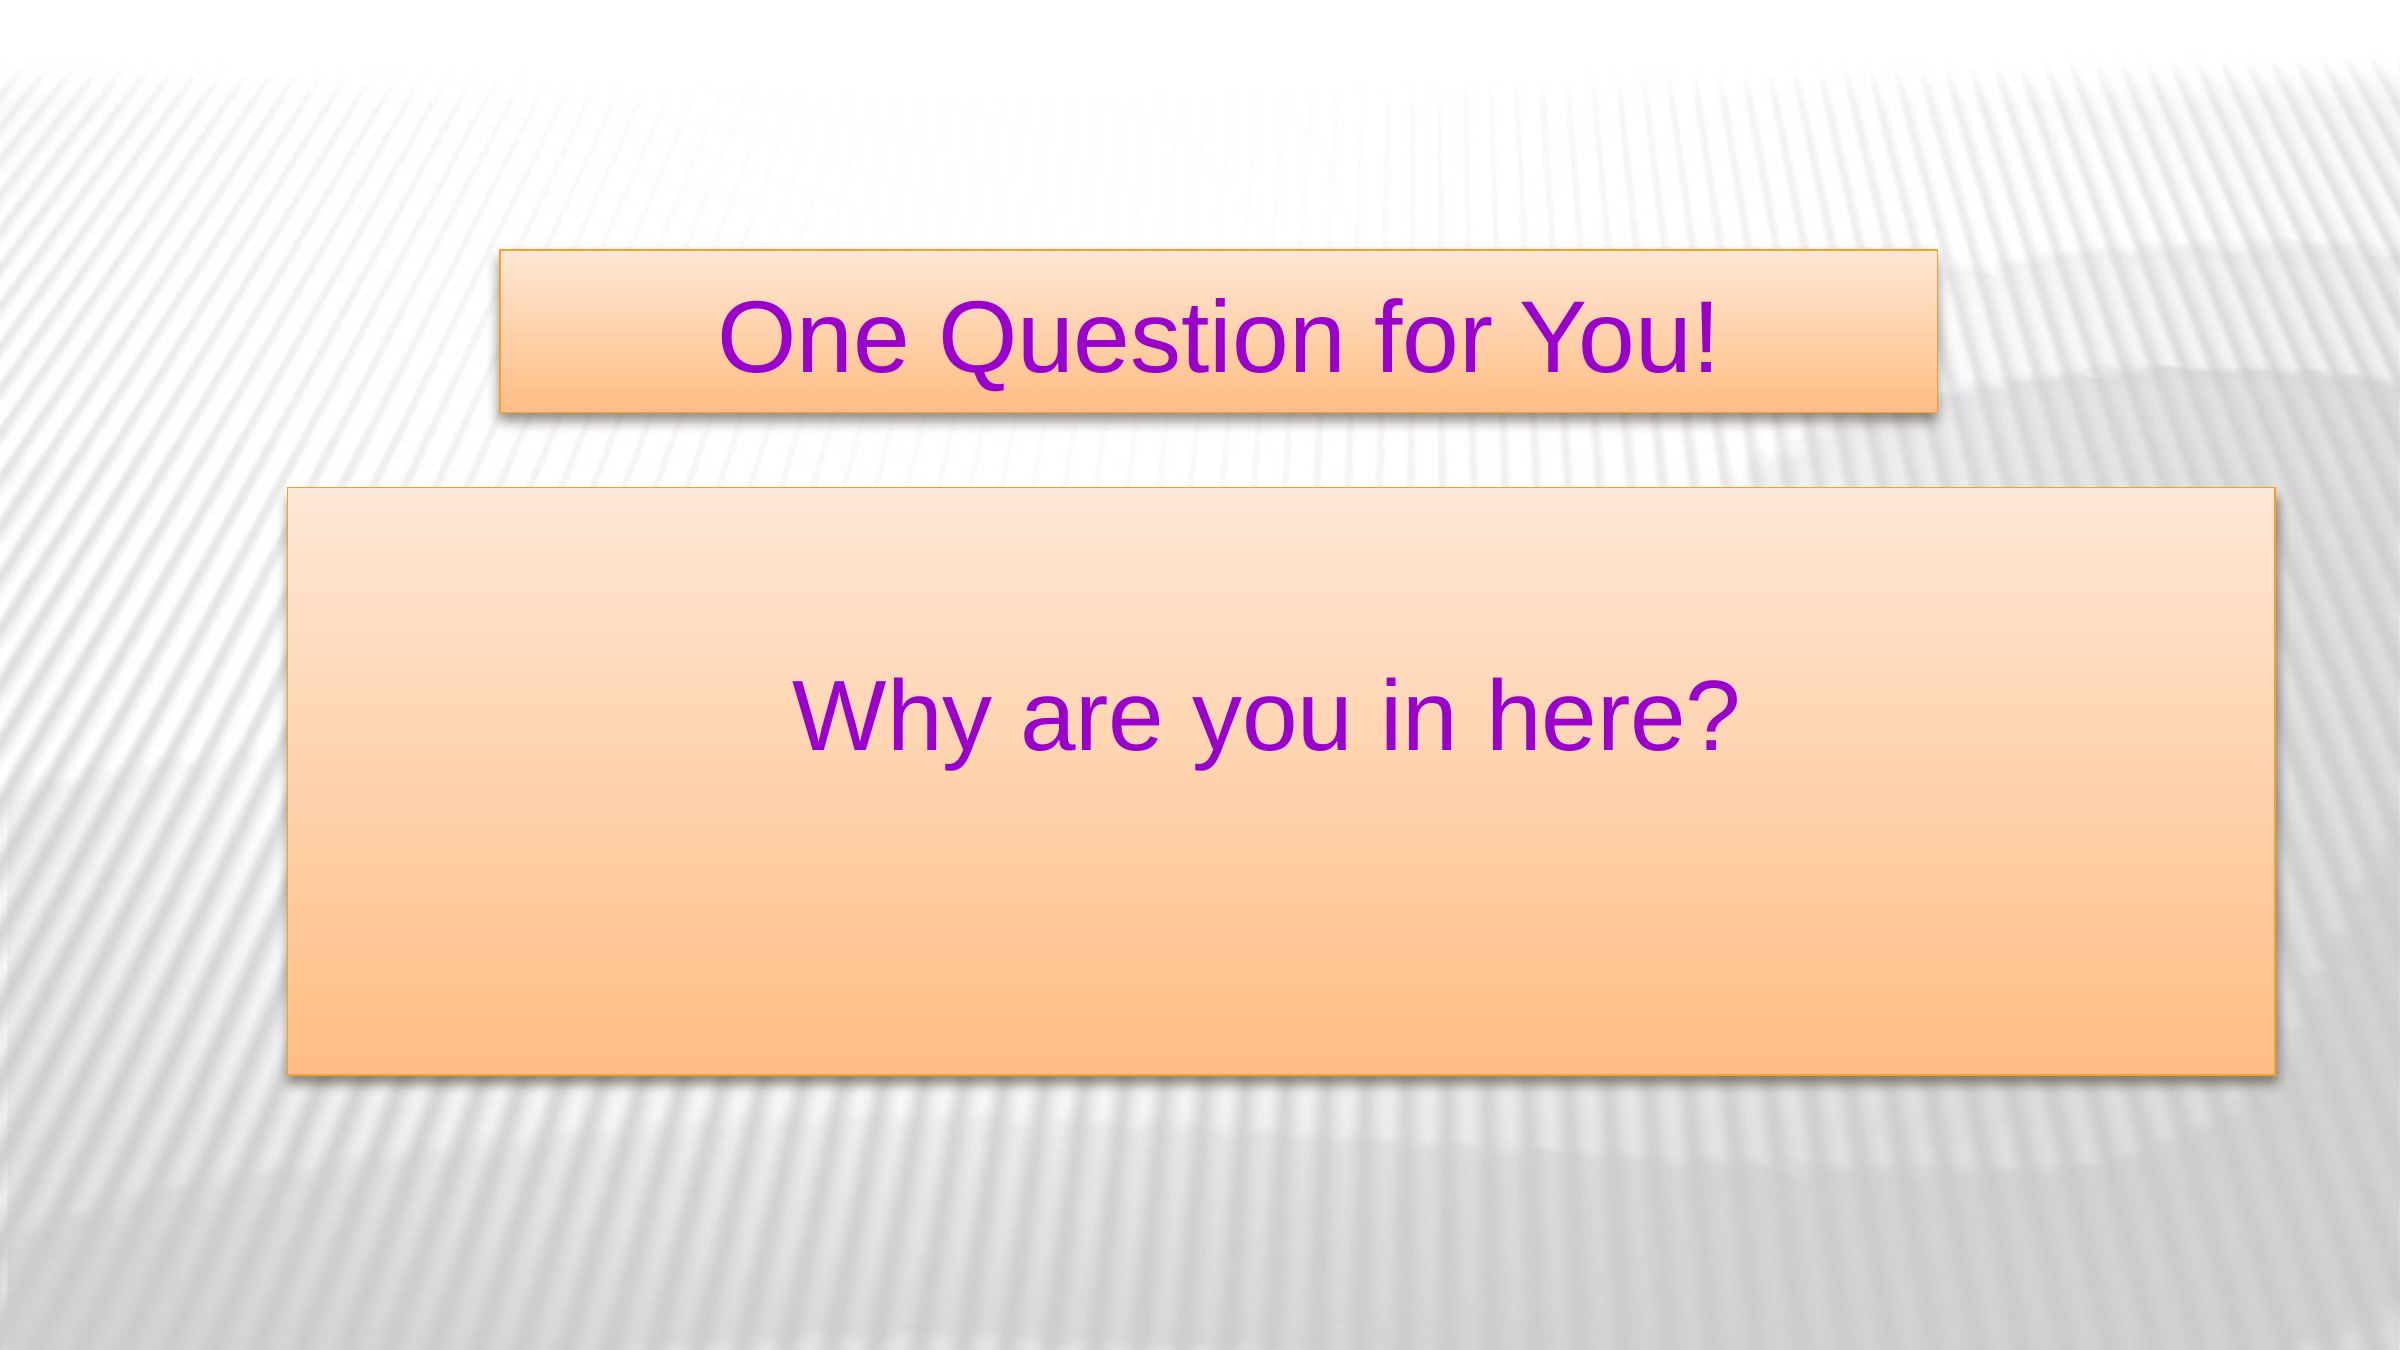

One Question for You!

Why are you in here?